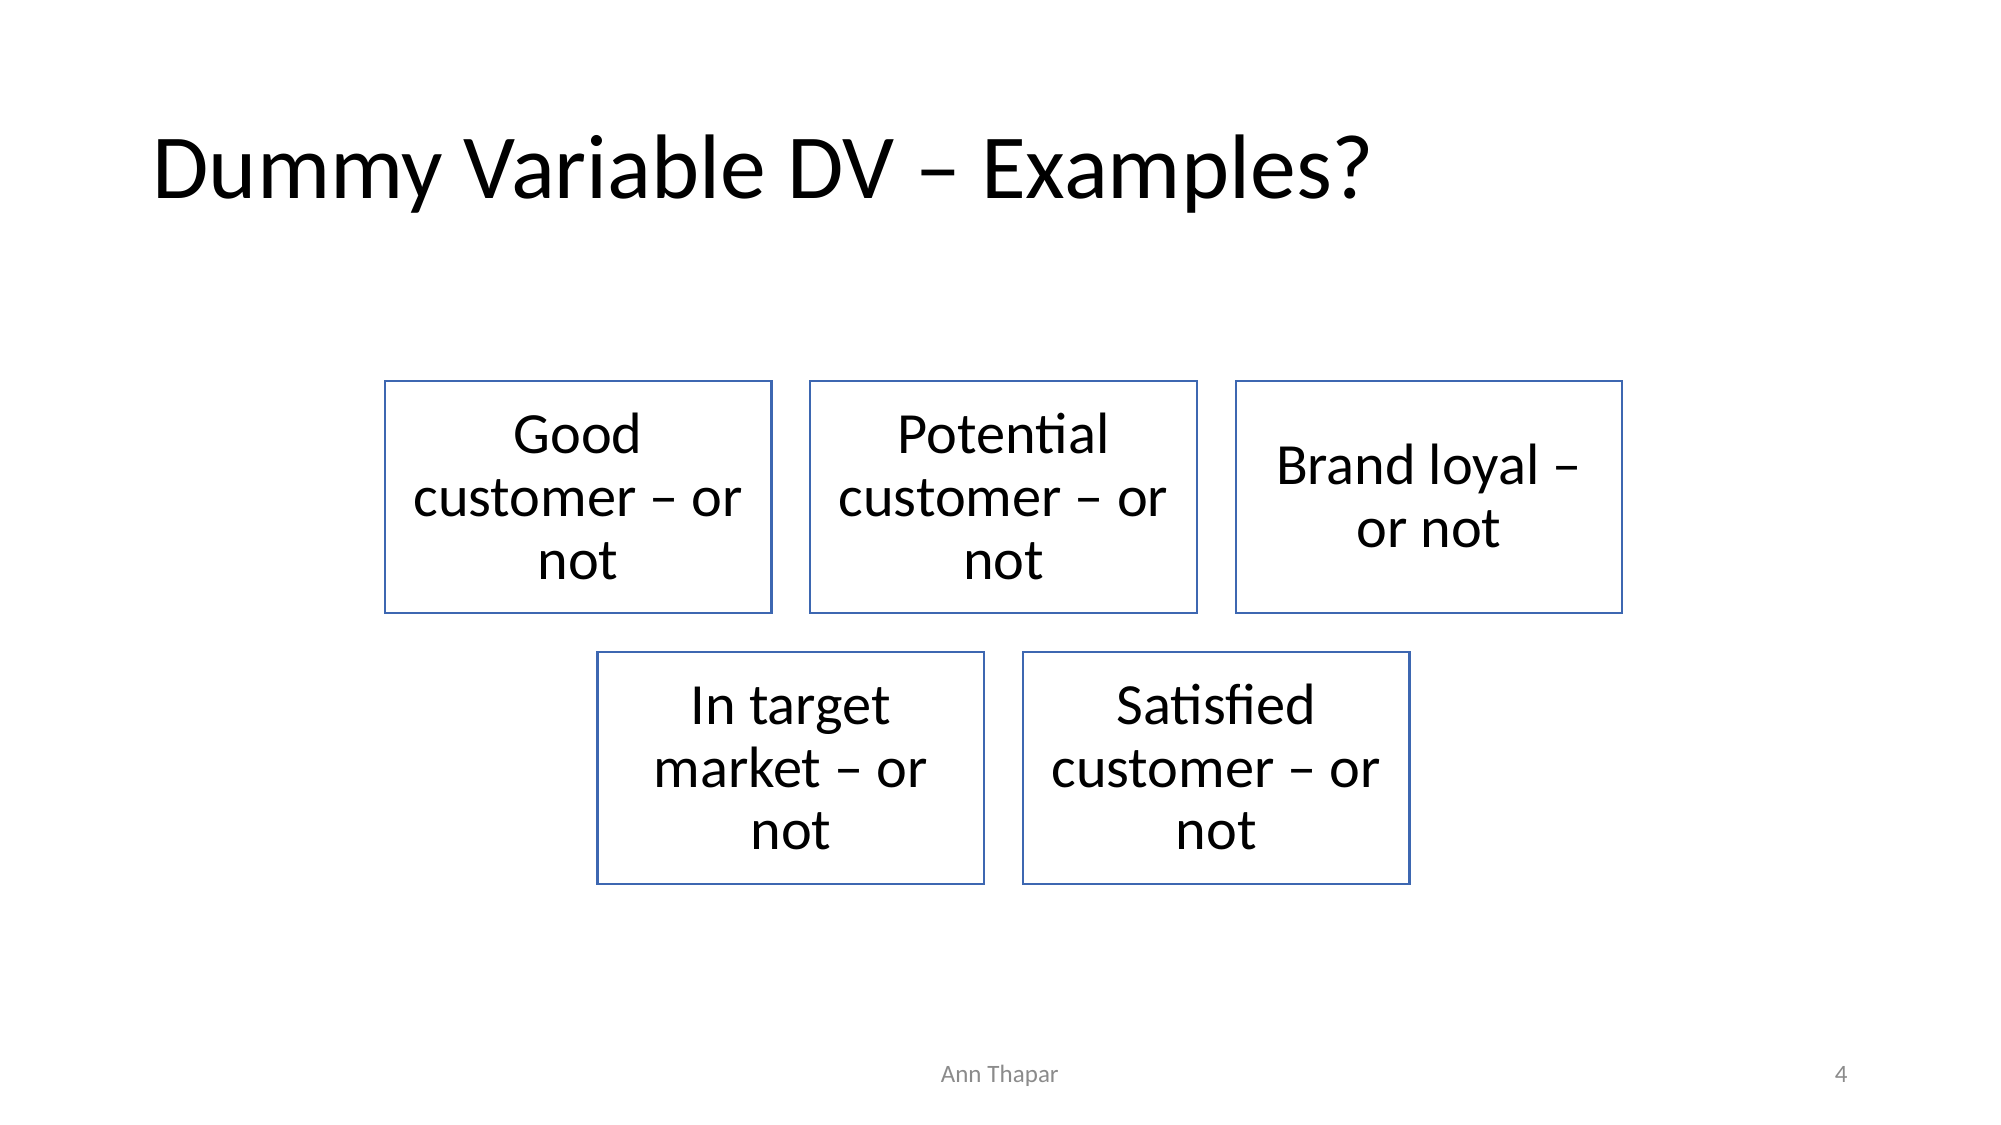

# Dummy Variable DV – Examples?
Good customer – or not
Potential customer – or not
Brand loyal – or not
In target market – or not
Satisfied customer – or not
Ann Thapar
4